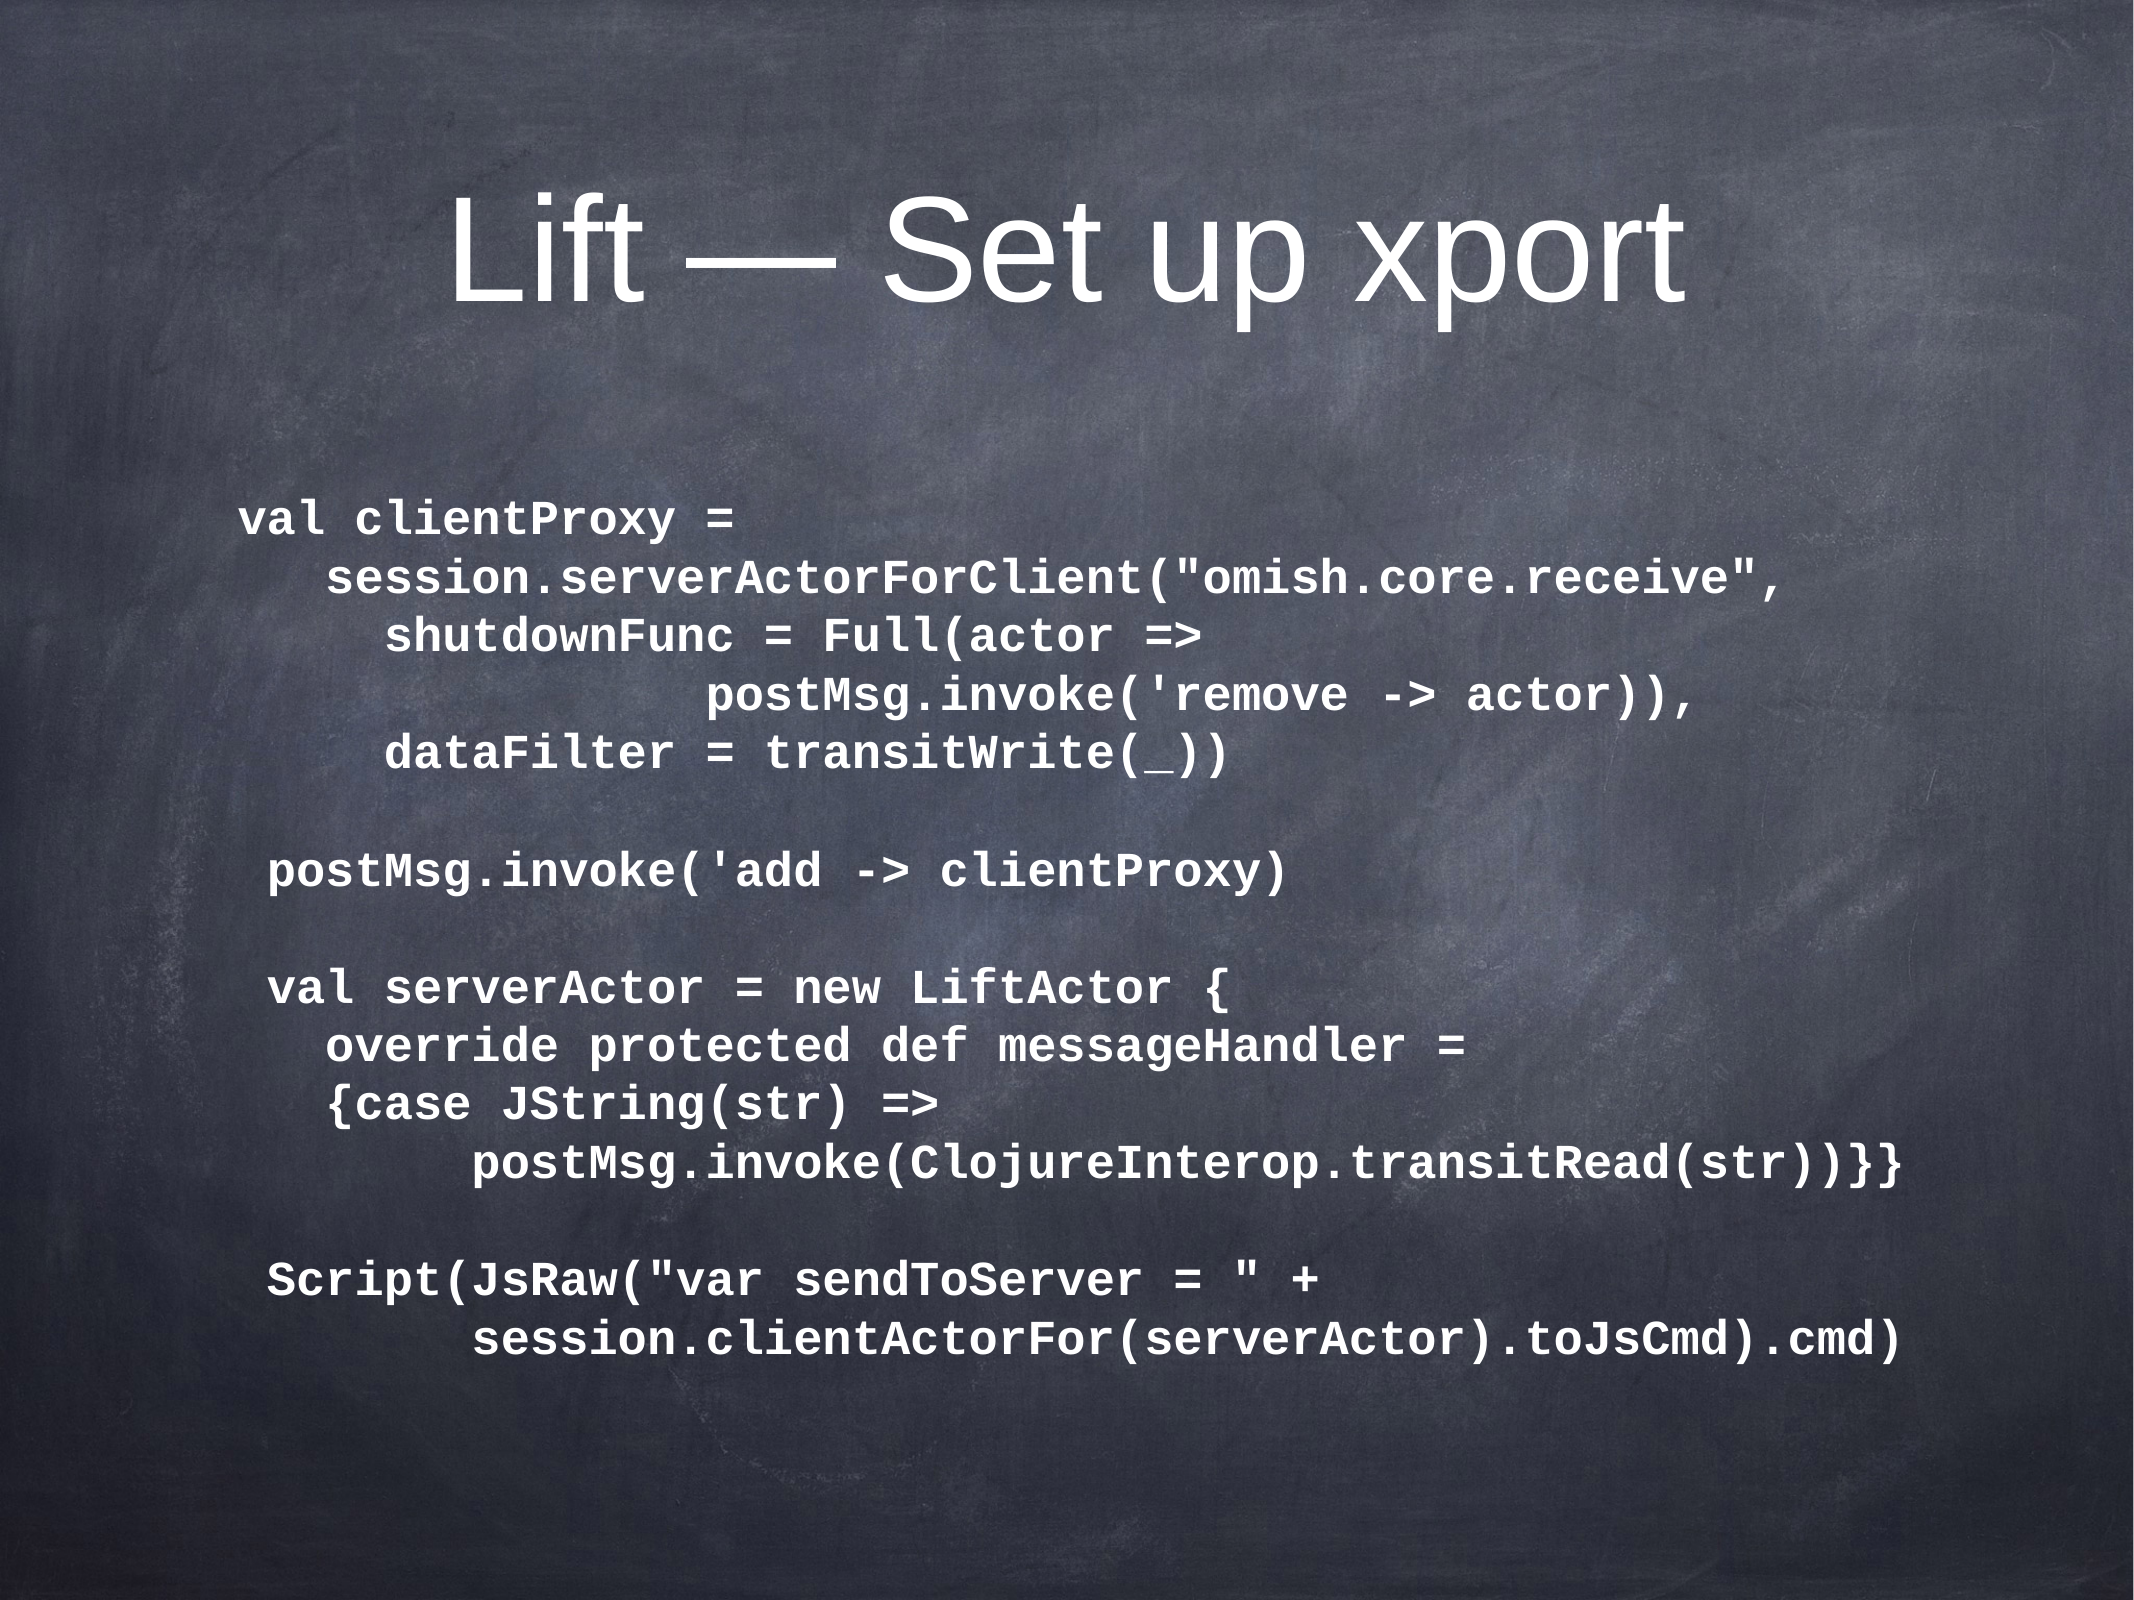

# Lift — Set up xport
 val clientProxy =
    session.serverActorForClient("omish.core.receive",
      shutdownFunc = Full(actor =>
                 postMsg.invoke('remove -> actor)),
      dataFilter = transitWrite(_))
  postMsg.invoke('add -> clientProxy)
  val serverActor = new LiftActor {
    override protected def messageHandler =
    {case JString(str) =>
         postMsg.invoke(ClojureInterop.transitRead(str))}}
  Script(JsRaw("var sendToServer = " +
         session.clientActorFor(serverActor).toJsCmd).cmd)